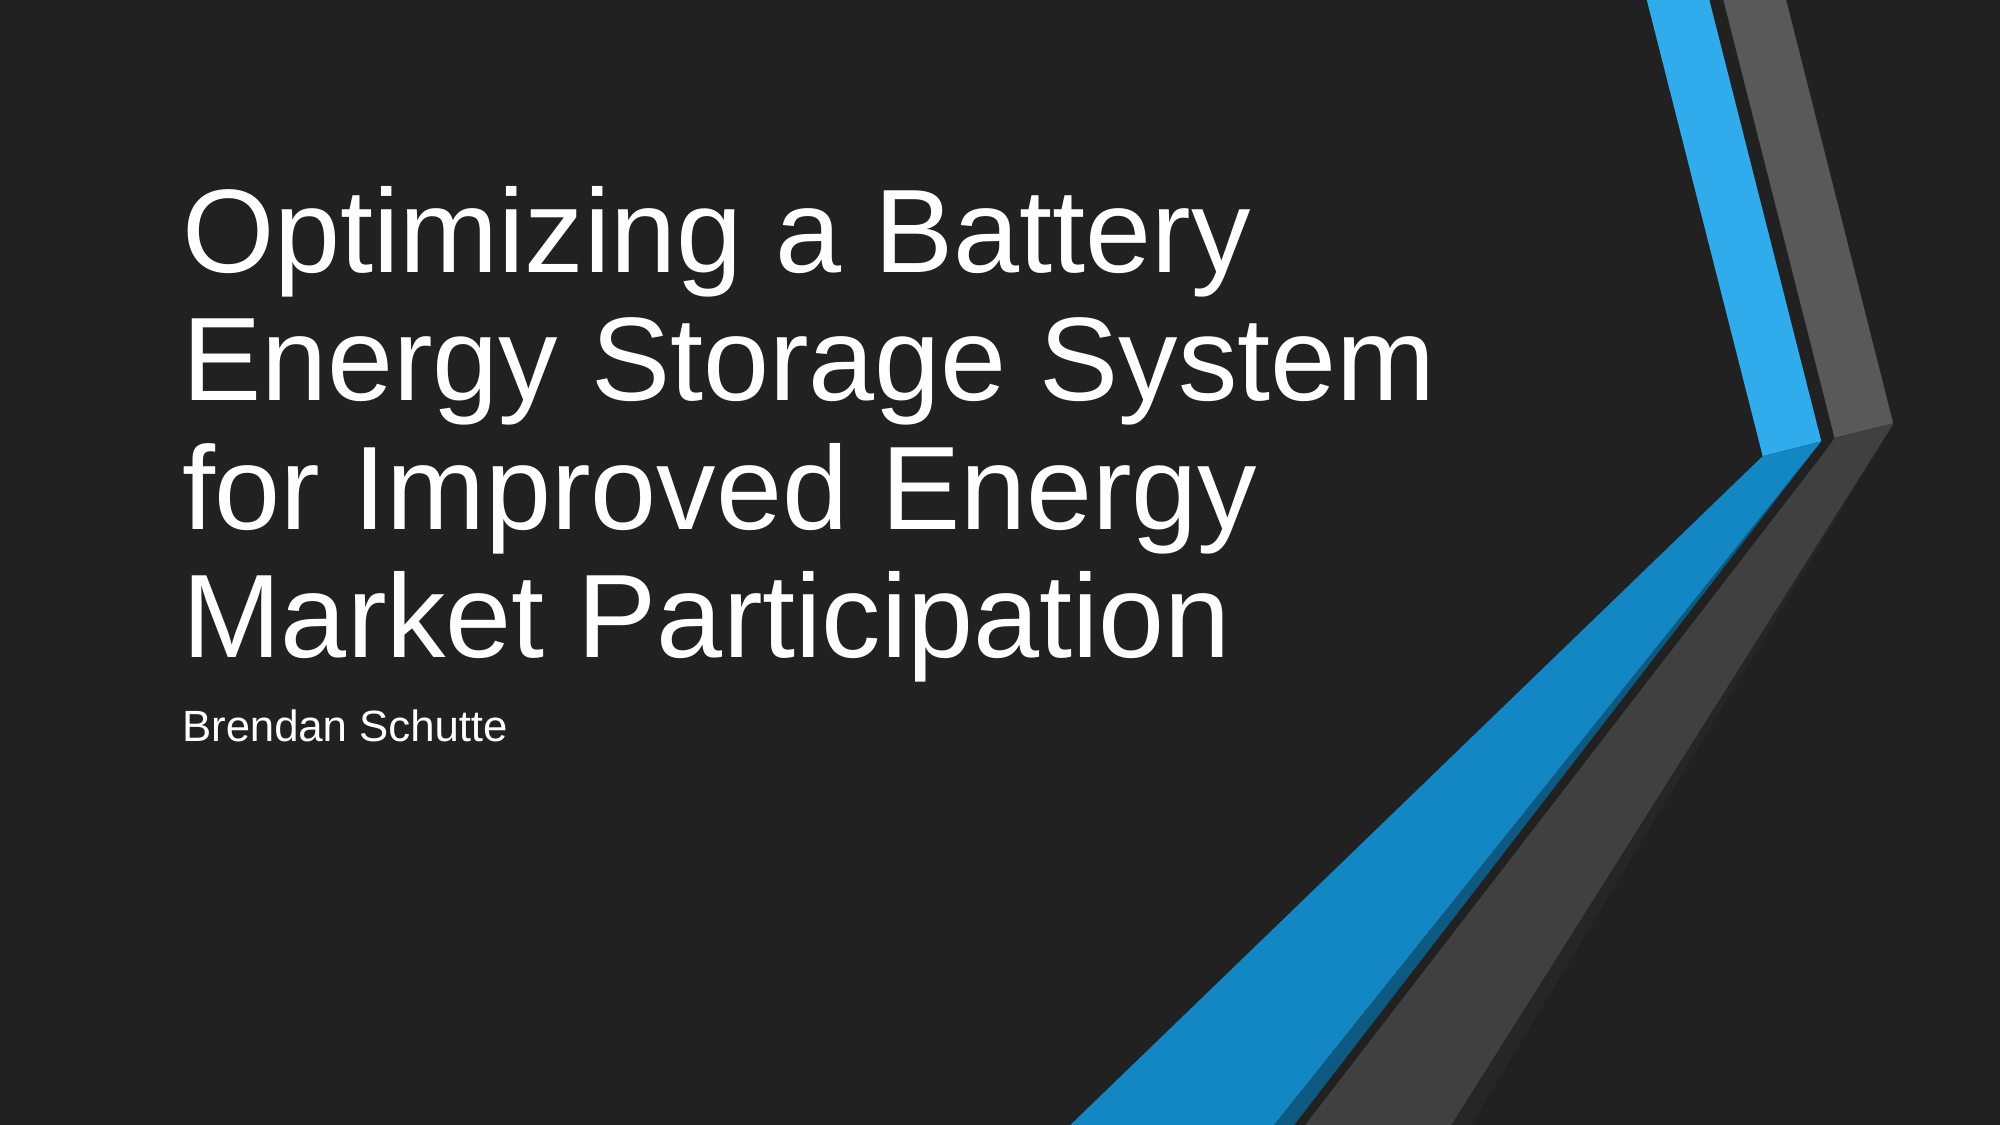

# Optimizing a Battery Energy Storage System for Improved Energy Market Participation
Brendan Schutte